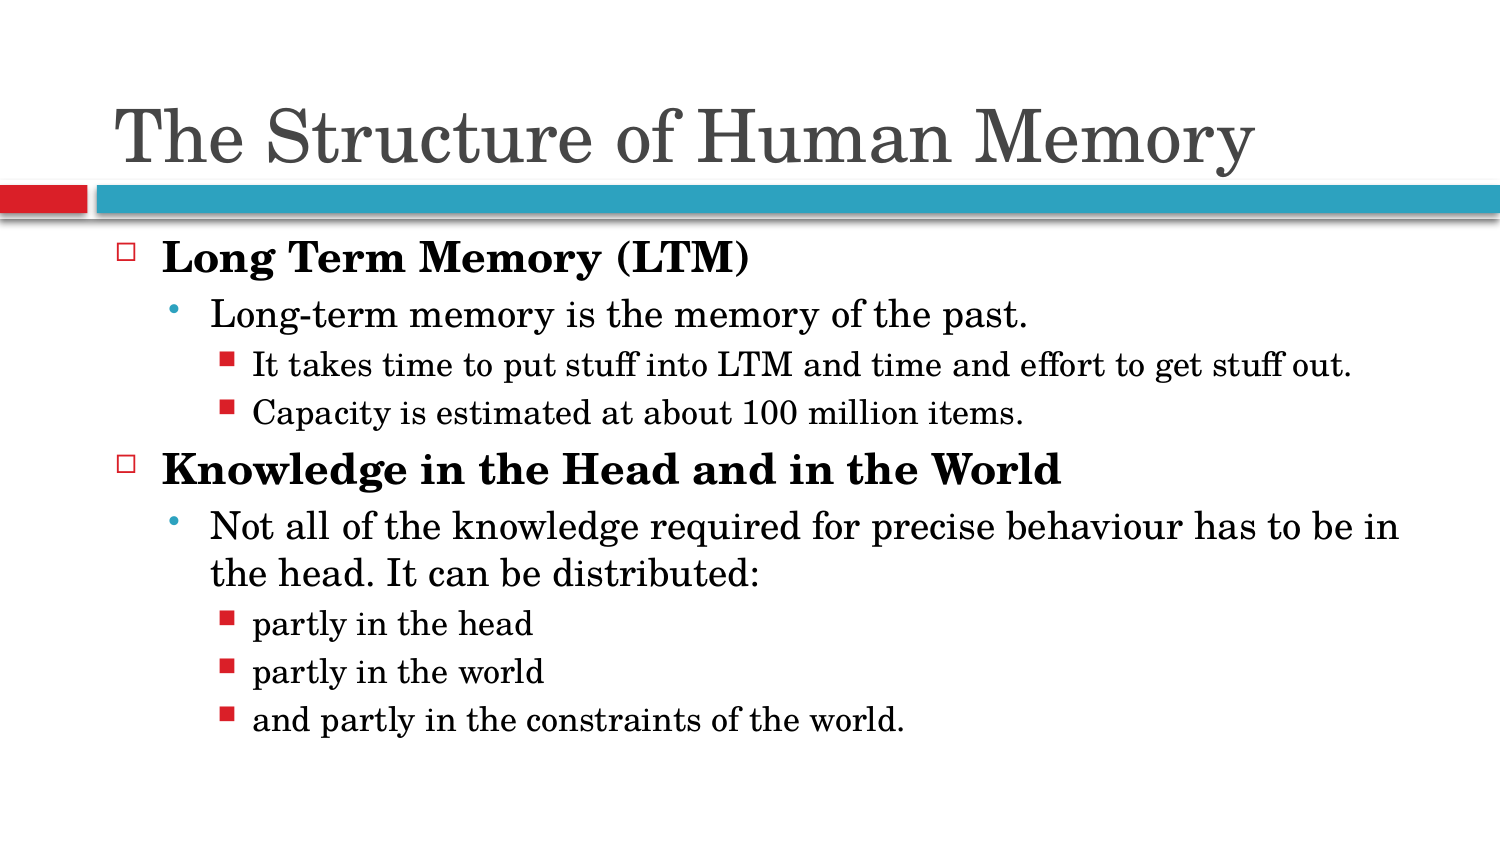

# The Structure of Human Memory
Long Term Memory (LTM)
Long-term memory is the memory of the past.
It takes time to put stuff into LTM and time and effort to get stuff out.
Capacity is estimated at about 100 million items.
Knowledge in the Head and in the World
Not all of the knowledge required for precise behaviour has to be in the head. It can be distributed:
partly in the head
partly in the world
and partly in the constraints of the world.